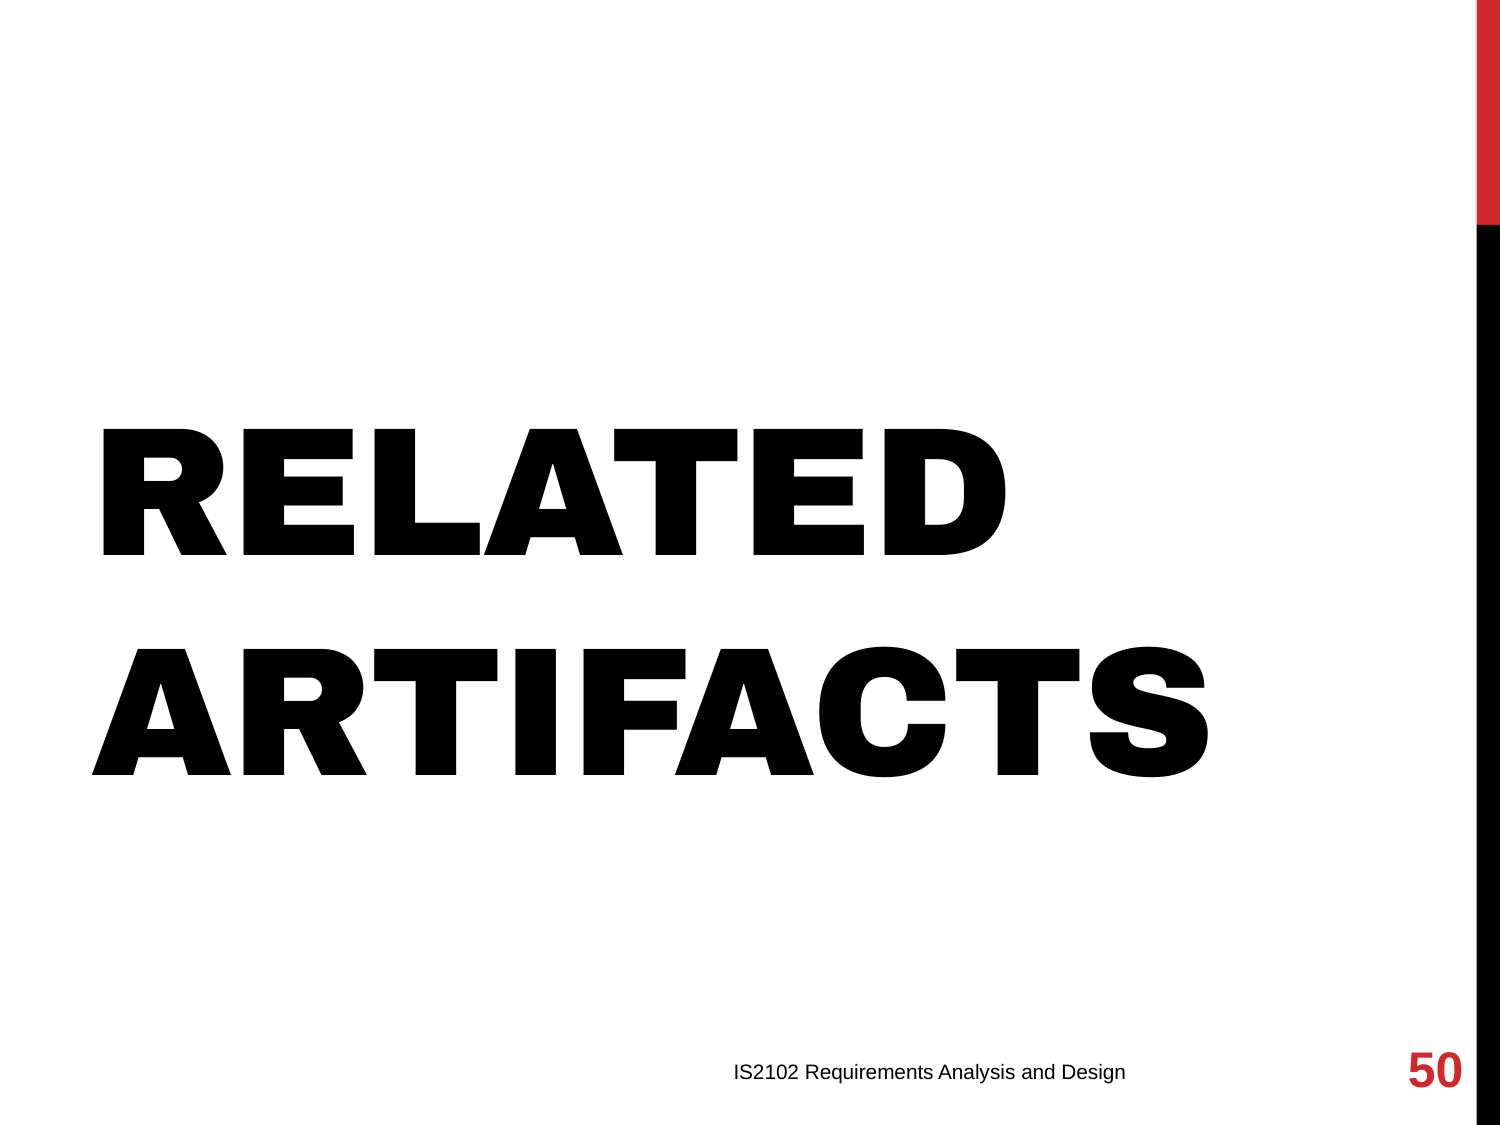

# Related Artifacts
50
IS2102 Requirements Analysis and Design